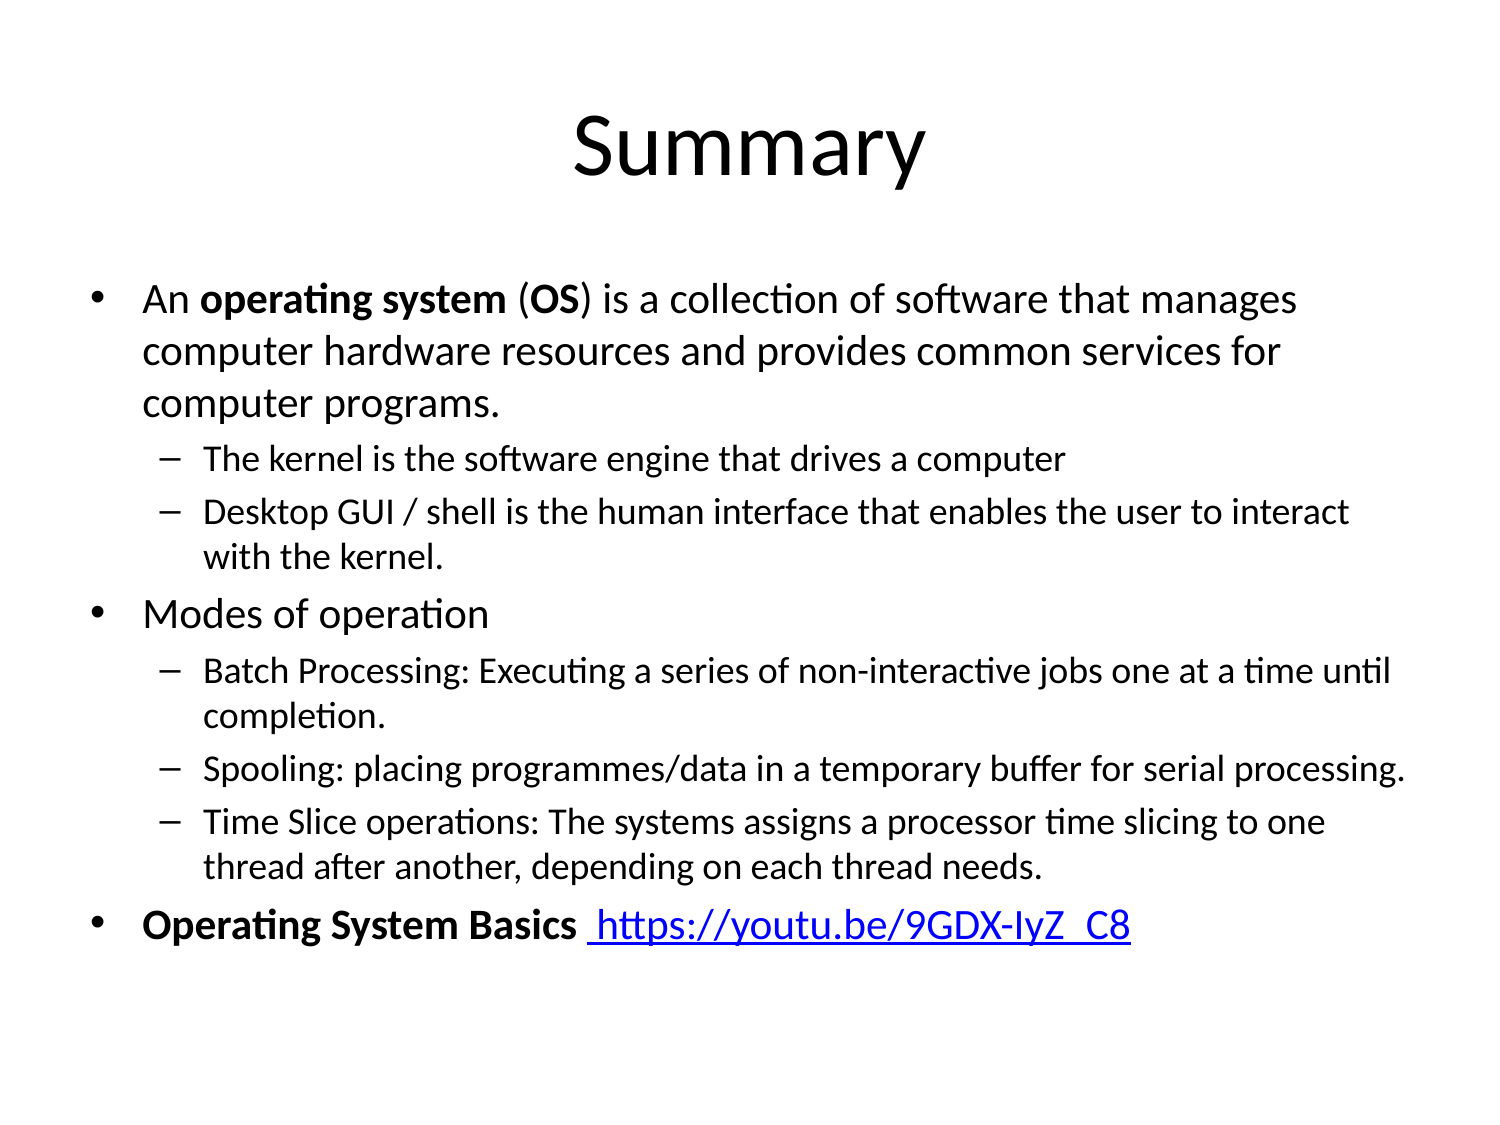

# Summary
An operating system (OS) is a collection of software that manages computer hardware resources and provides common services for computer programs.
The kernel is the software engine that drives a computer
Desktop GUI / shell is the human interface that enables the user to interact with the kernel.
Modes of operation
Batch Processing: Executing a series of non-interactive jobs one at a time until completion.
Spooling: placing programmes/data in a temporary buffer for serial processing.
Time Slice operations: The systems assigns a processor time slicing to one thread after another, depending on each thread needs.
Operating System Basics  https://youtu.be/9GDX-IyZ_C8